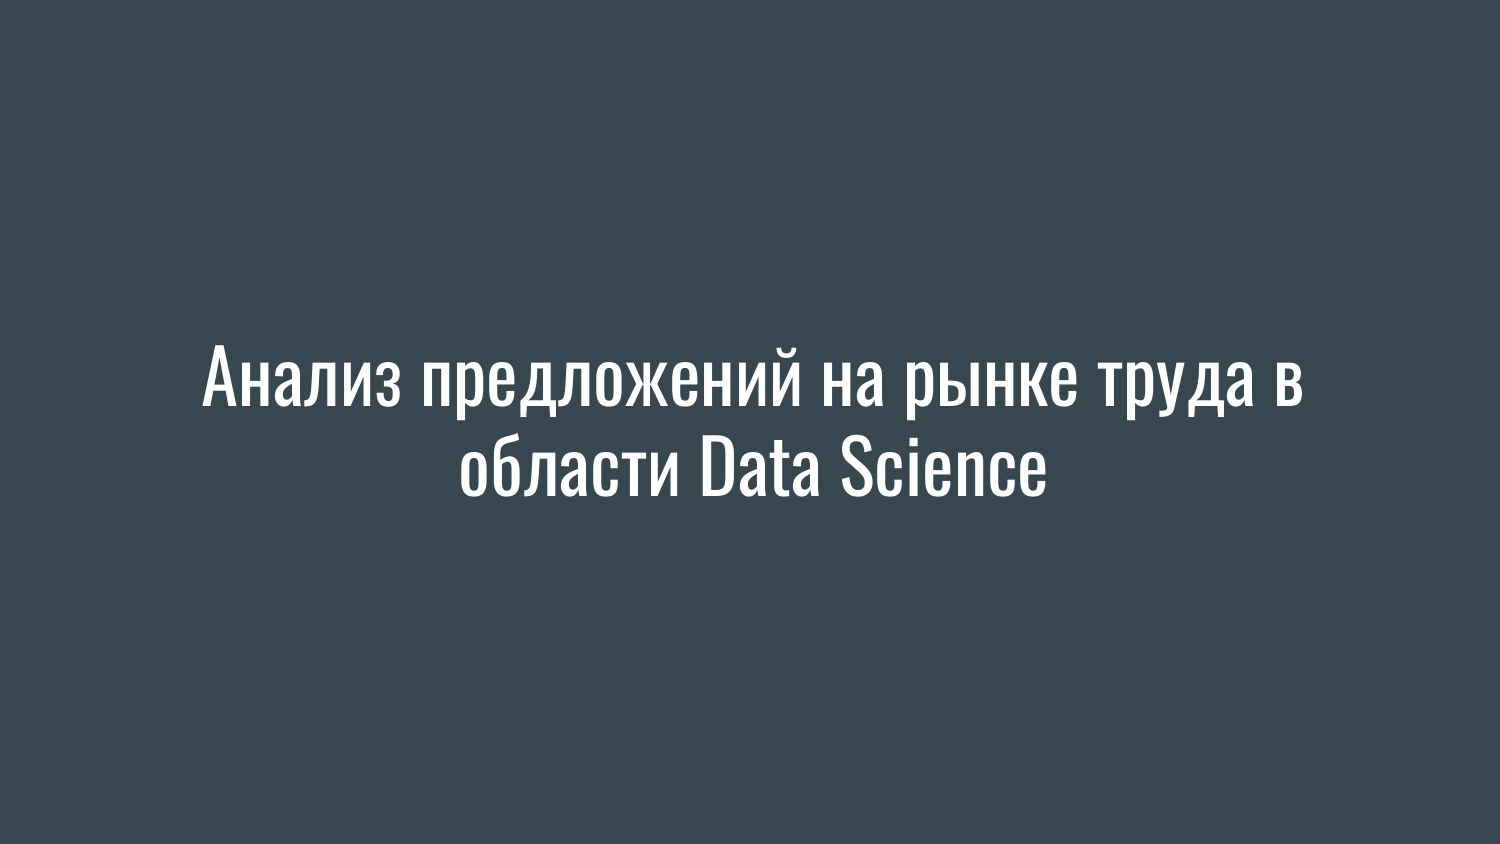

# Анализ предложений на рынке труда в области Data Science